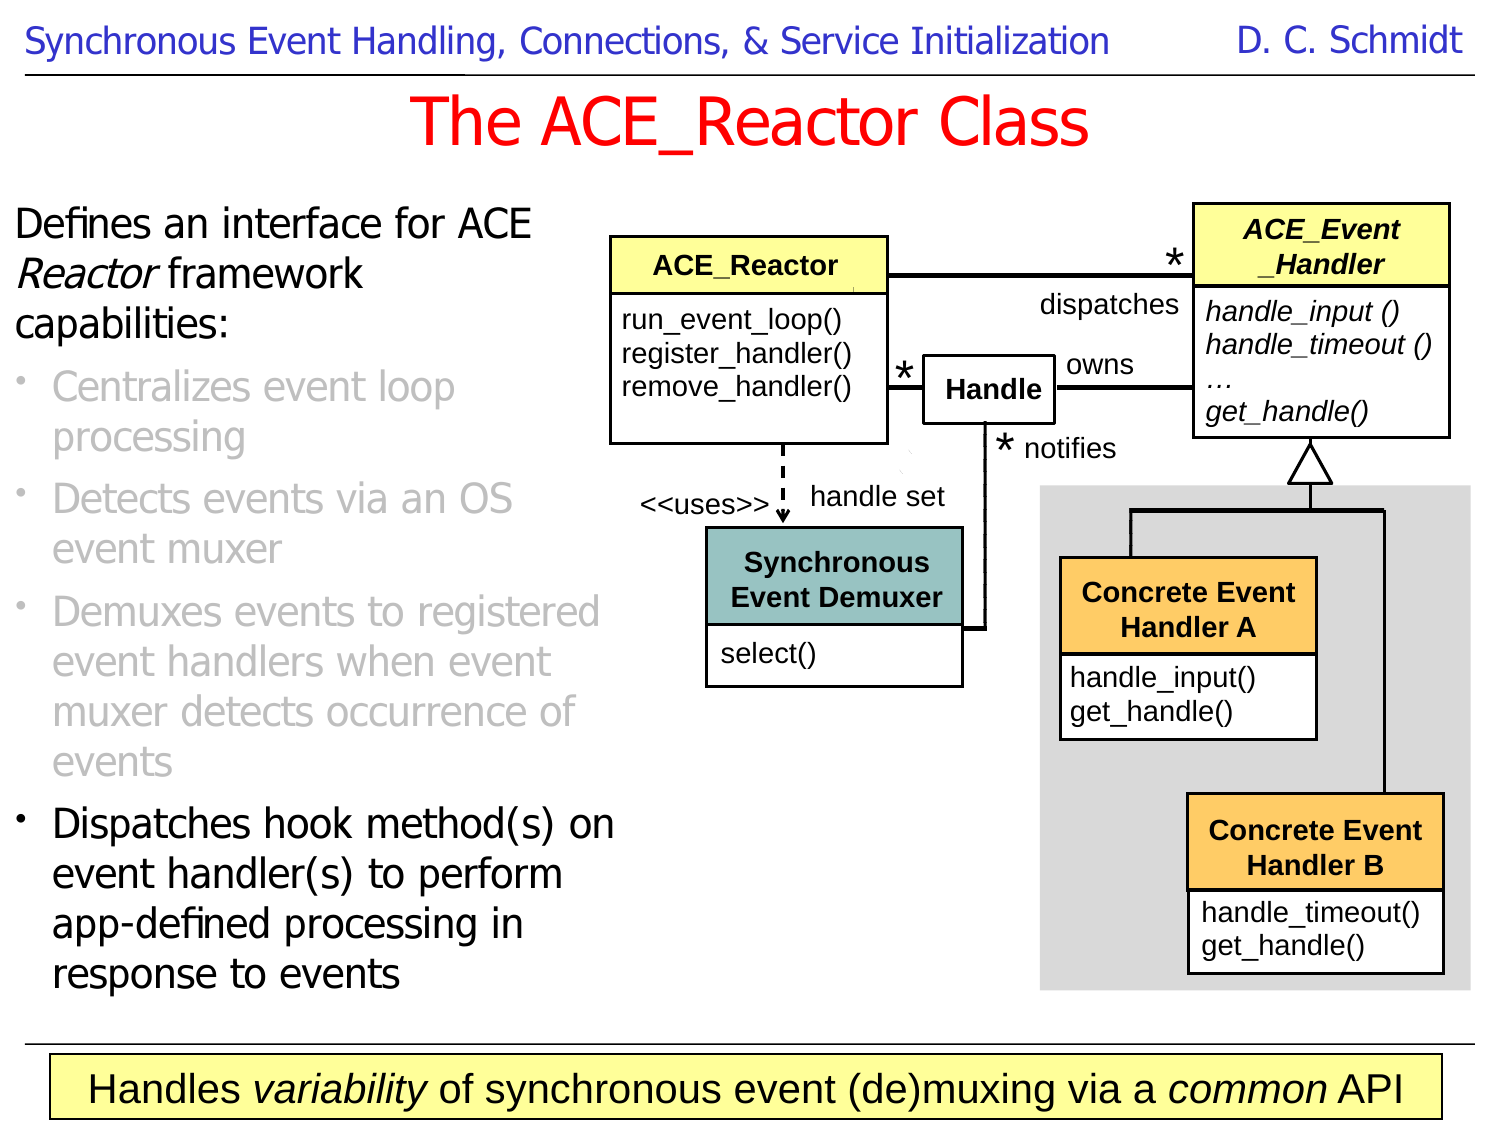

# The ACE_Reactor Class
Defines an interface for ACE Reactor framework
capabilities:
Centralizes event loop processing
Detects events via an OS event muxer
Demuxes events to registered event handlers when event muxer detects occurrence of events
Dispatches hook method(s) on event handler(s) to perform app-defined processing in response to events

ACE_Event _Handler

*

 ACE_Reactor

dispatches

handle_input ()
handle_timeout ()
…
get_handle()

run_event_loop()
register_handler()
remove_handler()

*
owns

Handle

*

notifies

handle set

<<uses>>

Synchronous
Event Demuxer

Concrete Event Handler A

select()
handle_input()
get_handle()

Concrete Event Handler B

handle_timeout()
get_handle()

Handles variability of synchronous event (de)muxing via a common API